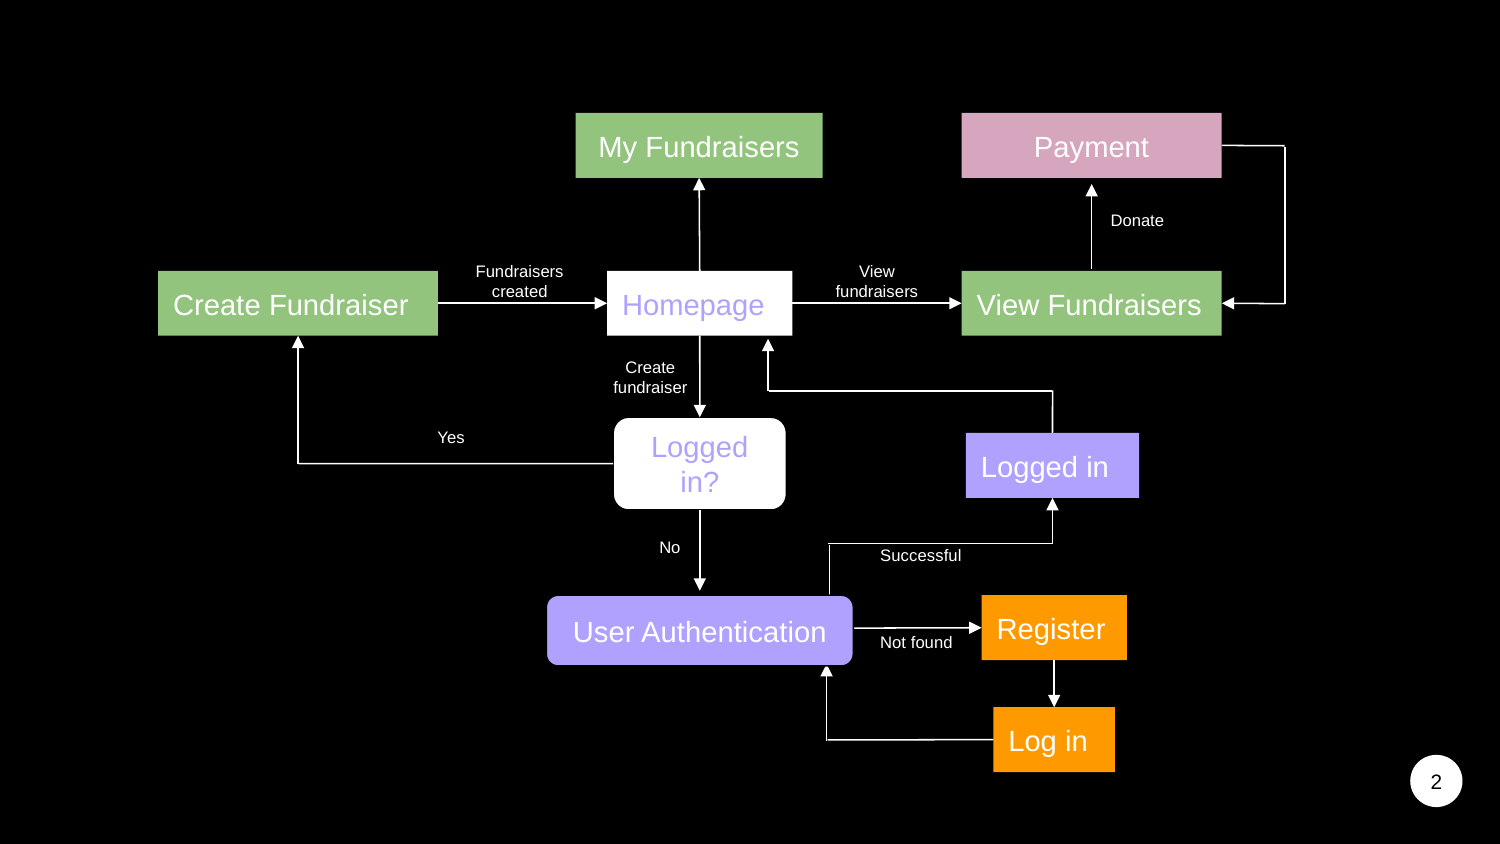

My Fundraisers
Payment
Donate
Fundraisers
created
View fundraisers
Create Fundraiser
Homepage
View Fundraisers
Create fundraiser
Logged in?
Yes
Logged in
No
Successful
User Authentication
Register
Not found
Log in
2
2